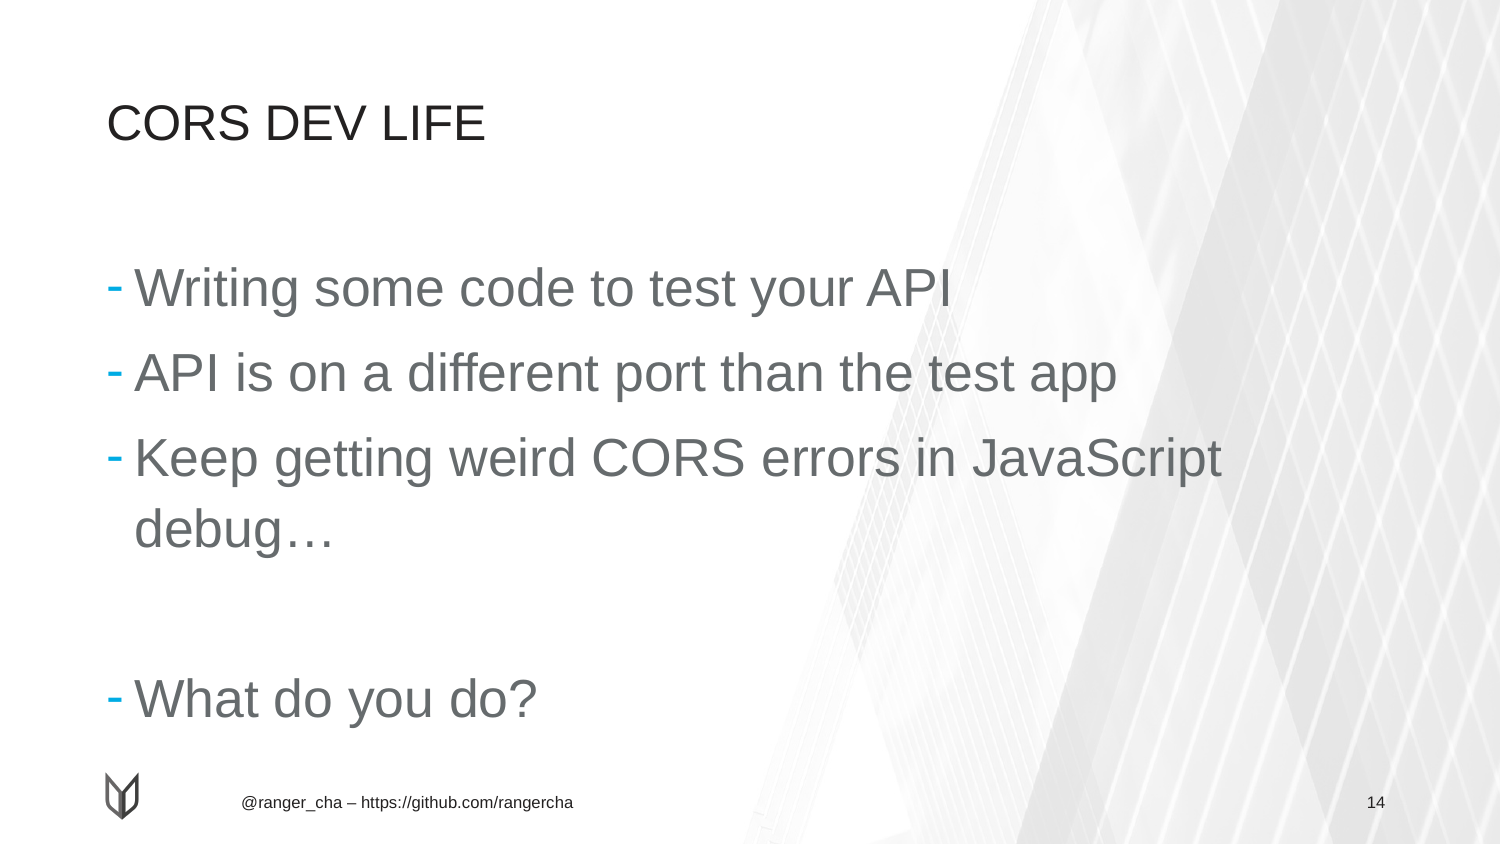

# CORS DEV LIFE
Writing some code to test your API
API is on a different port than the test app
Keep getting weird CORS errors in JavaScript debug…

What do you do?

14